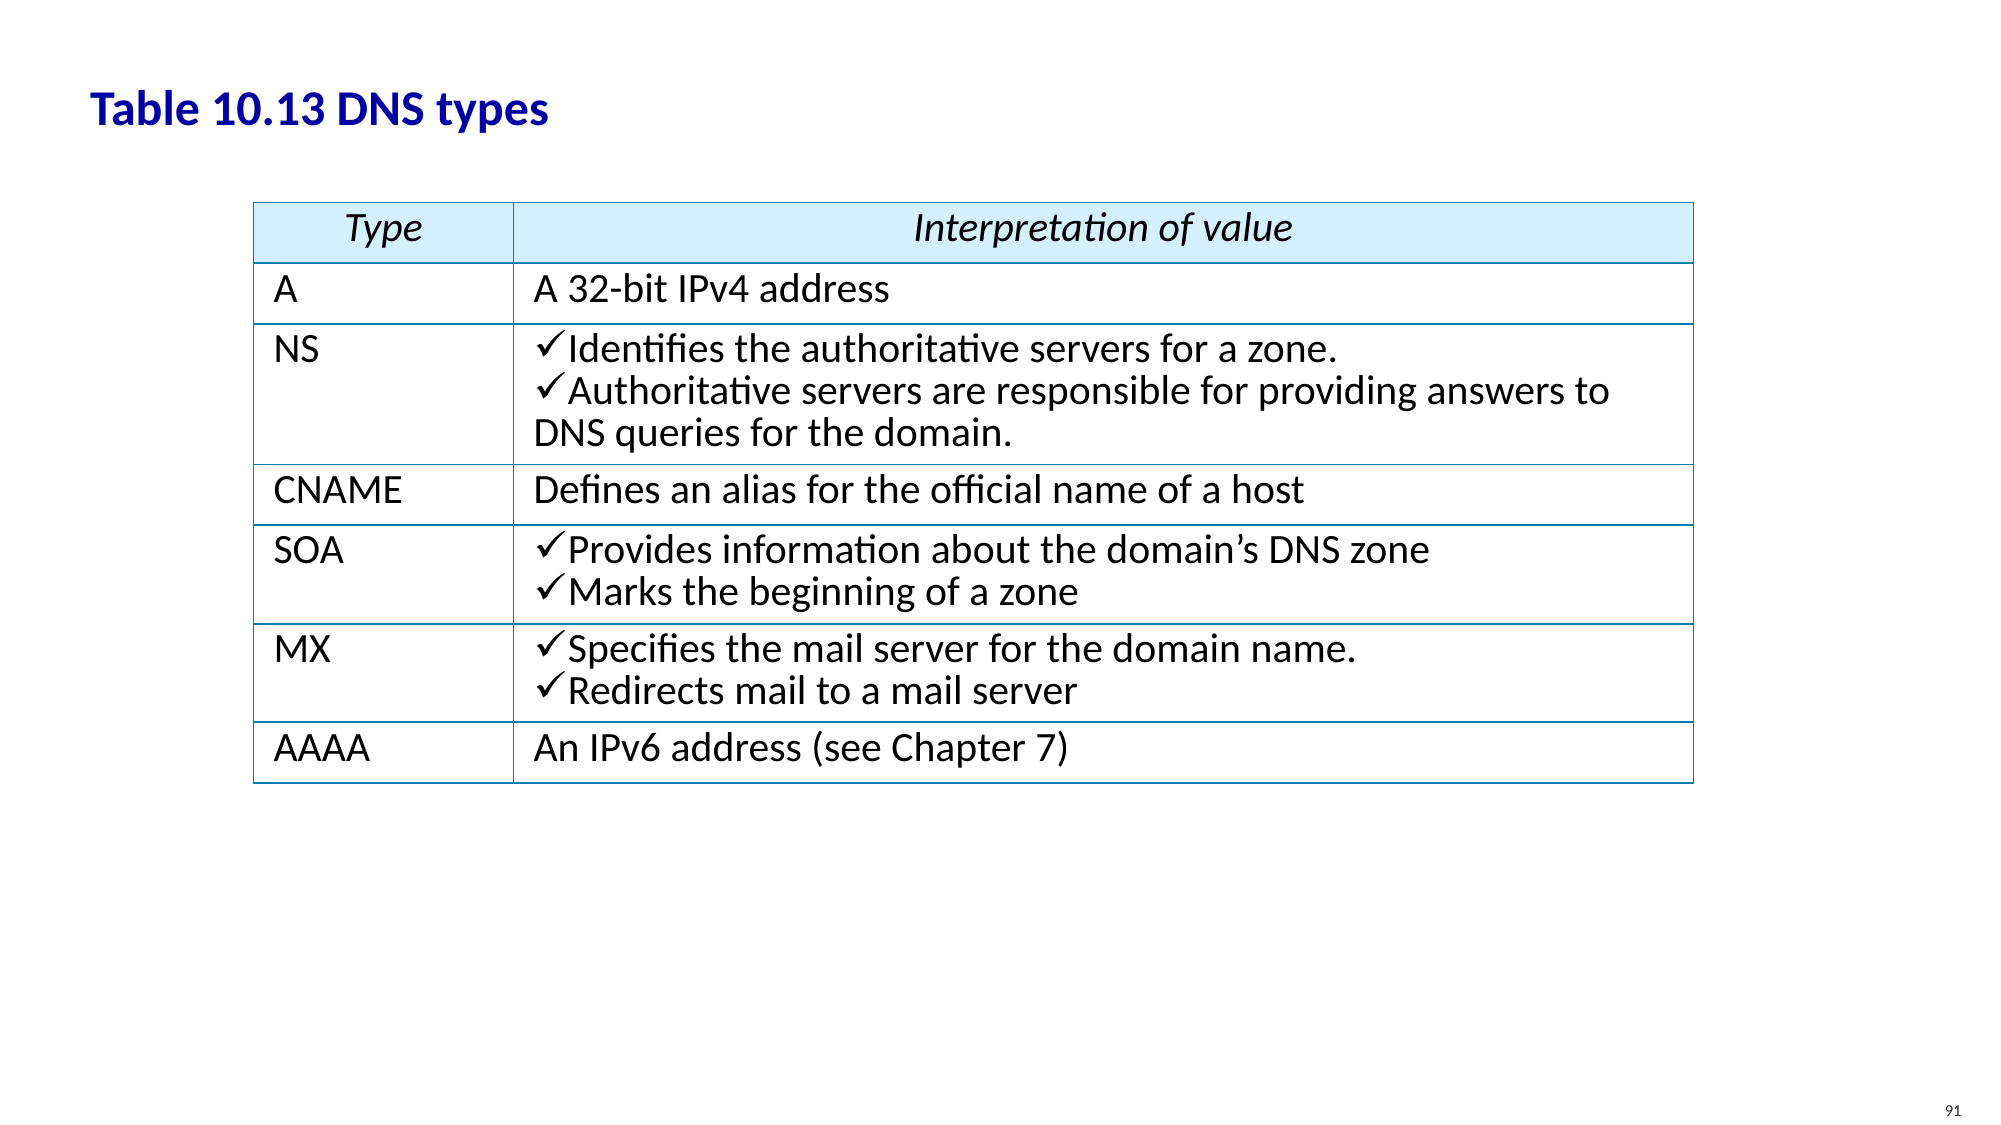

# Table 10.13 DNS types
| Type | Interpretation of value |
| --- | --- |
| A | A 32-bit IPv4 address |
| NS | Identifies the authoritative servers for a zone. Authoritative servers are responsible for providing answers to DNS queries for the domain. |
| CNAME | Defines an alias for the official name of a host |
| SOA | Provides information about the domain’s DNS zone Marks the beginning of a zone |
| MX | Specifies the mail server for the domain name. Redirects mail to a mail server |
| AAAA | An IPv6 address (see Chapter 7) |
91